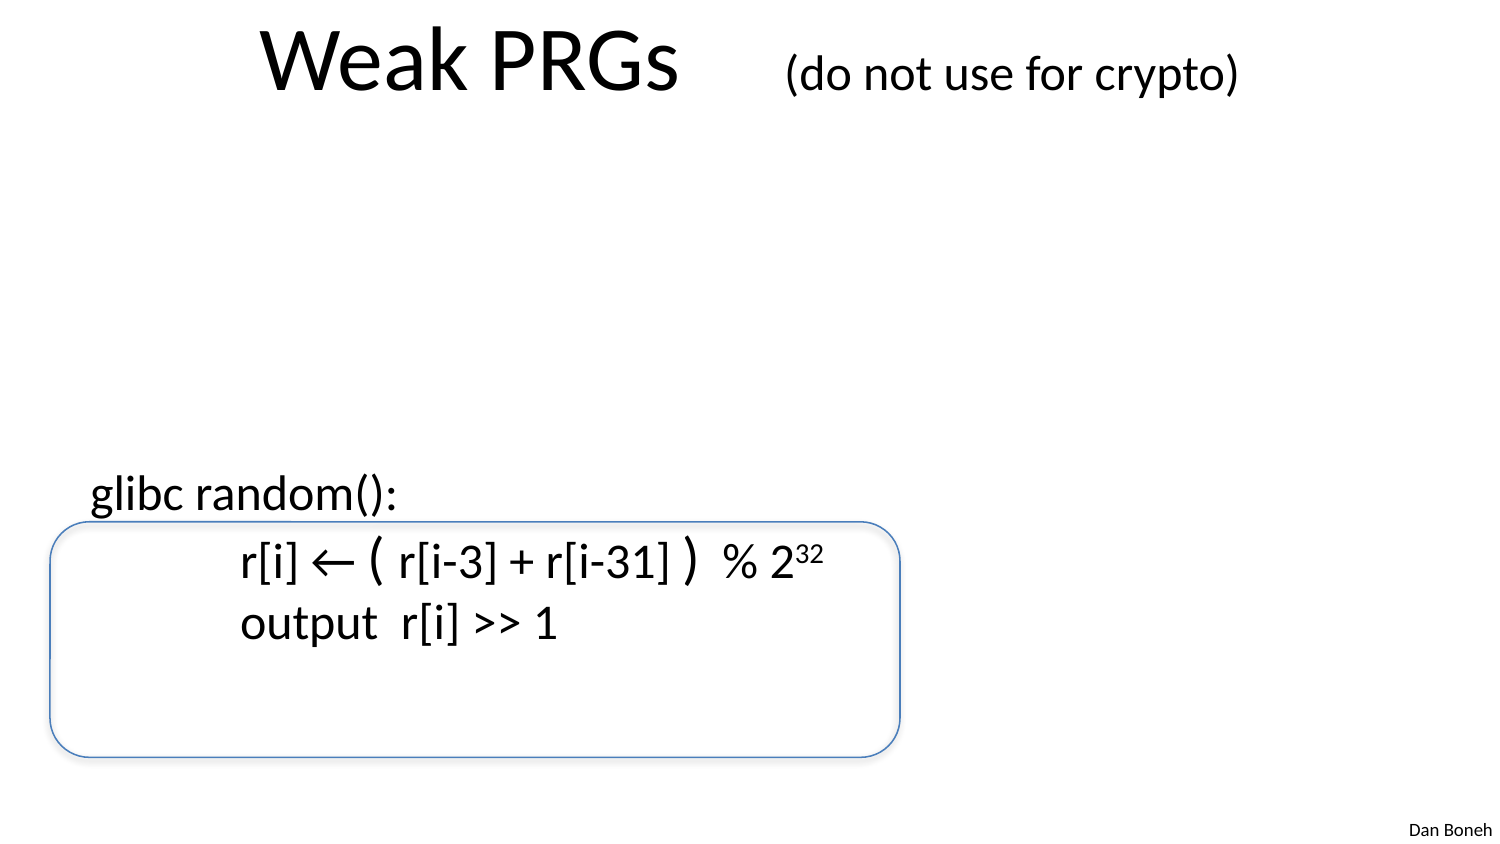

# Weak PRGs     (do not use for crypto)

glibc random():
	r[i] ← ( r[i-3] + r[i-31] )  % 232
	output  r[i] >> 1